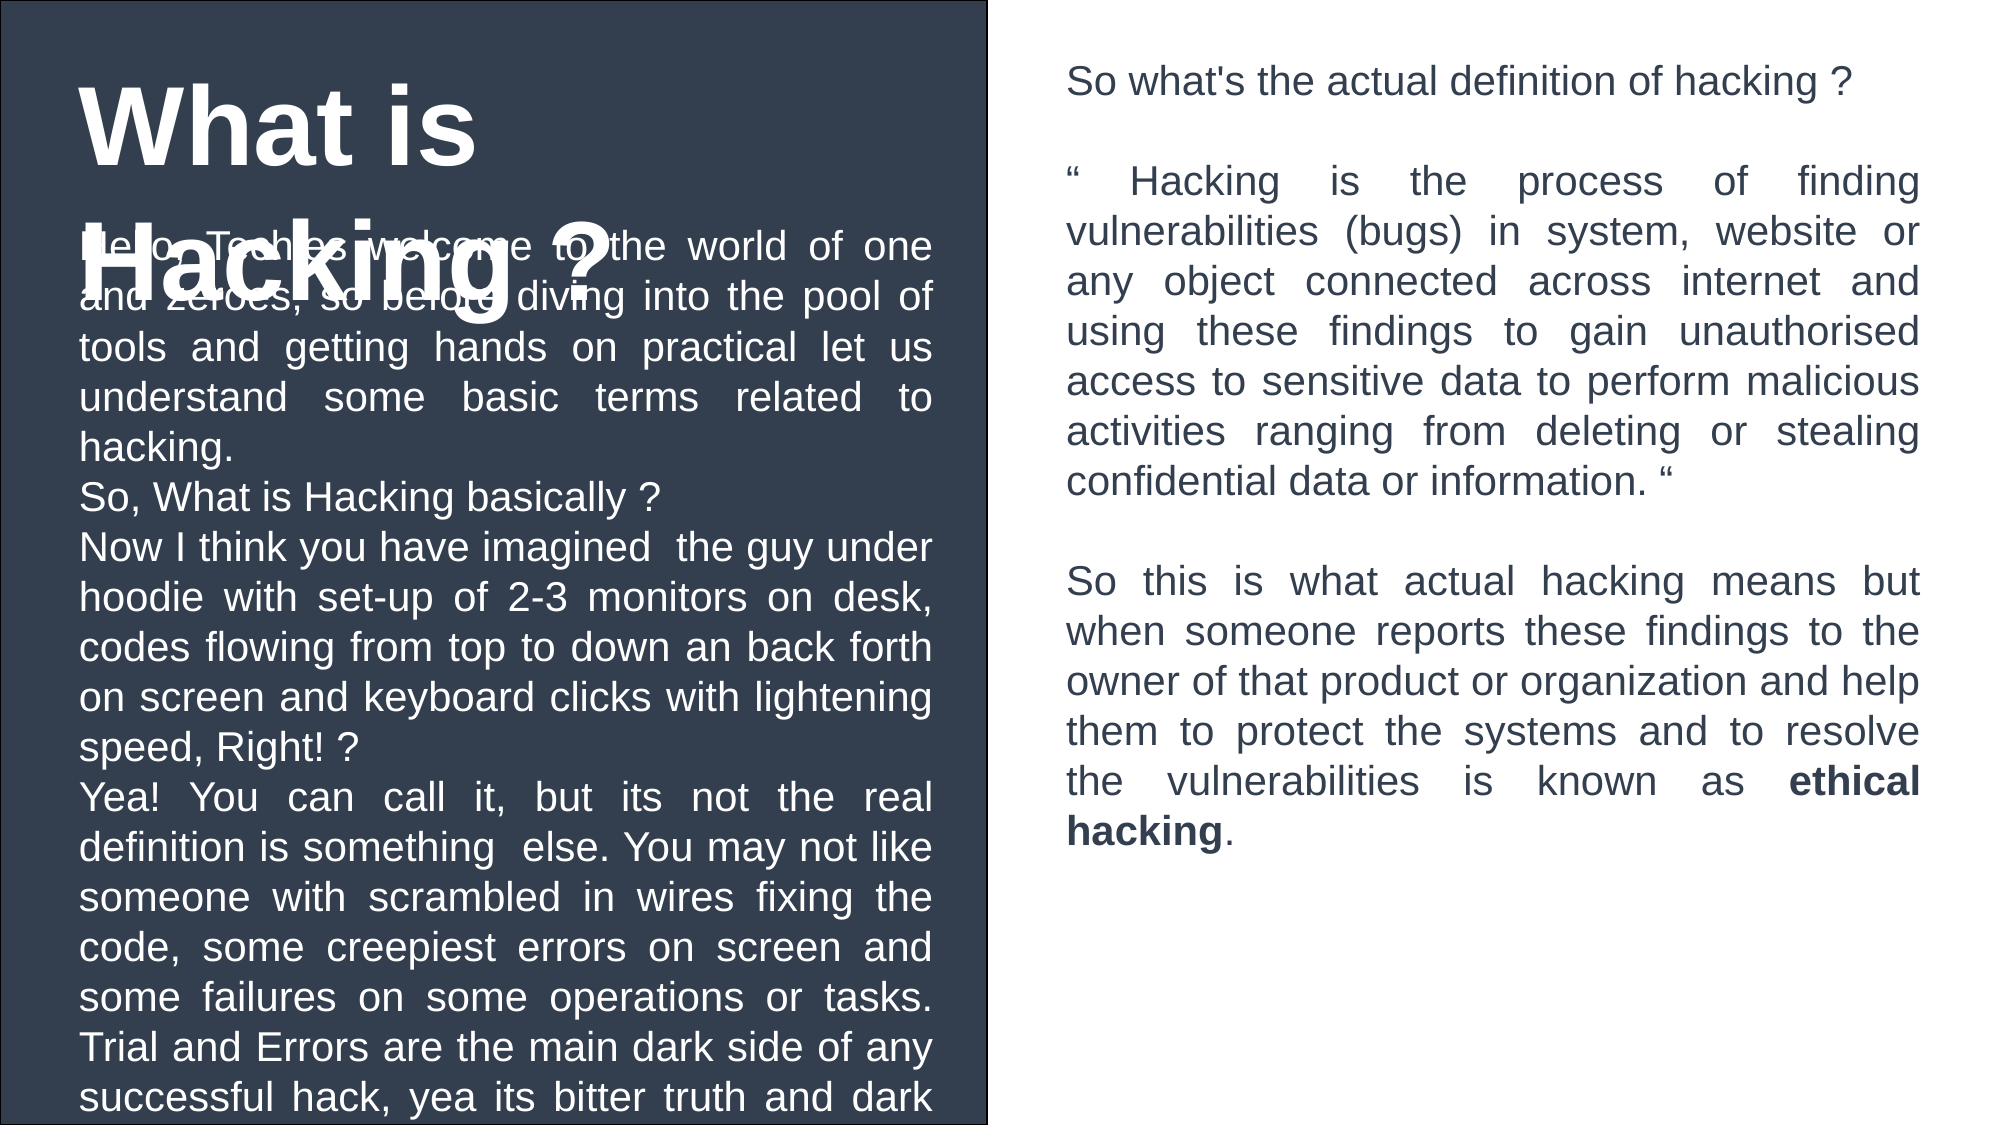

What is Hacking ?
So what's the actual definition of hacking ?

“ Hacking is the process of finding vulnerabilities (bugs) in system, website or any object connected across internet and using these findings to gain unauthorised access to sensitive data to perform malicious activities ranging from deleting or stealing confidential data or information. “

So this is what actual hacking means but when someone reports these findings to the owner of that product or organization and help them to protect the systems and to resolve the vulnerabilities is known as ethical hacking.
Hello, Techies welcome to the world of one and zeroes, so before diving into the pool of tools and getting hands on practical let us understand some basic terms related to hacking.
So, What is Hacking basically ?
Now I think you have imagined  the guy under hoodie with set-up of 2-3 monitors on desk, codes flowing from top to down an back forth on screen and keyboard clicks with lightening speed, Right! ?
Yea! You can call it, but its not the real definition is something  else. You may not like someone with scrambled in wires fixing the code, some creepiest errors on screen and some failures on some operations or tasks. Trial and Errors are the main dark side of any successful hack, yea its bitter truth and dark side of any hack. But it not means that the world of hacking is only of errors, trials and failures its more interesting than you were thinking before. So are you ready to begin :o.